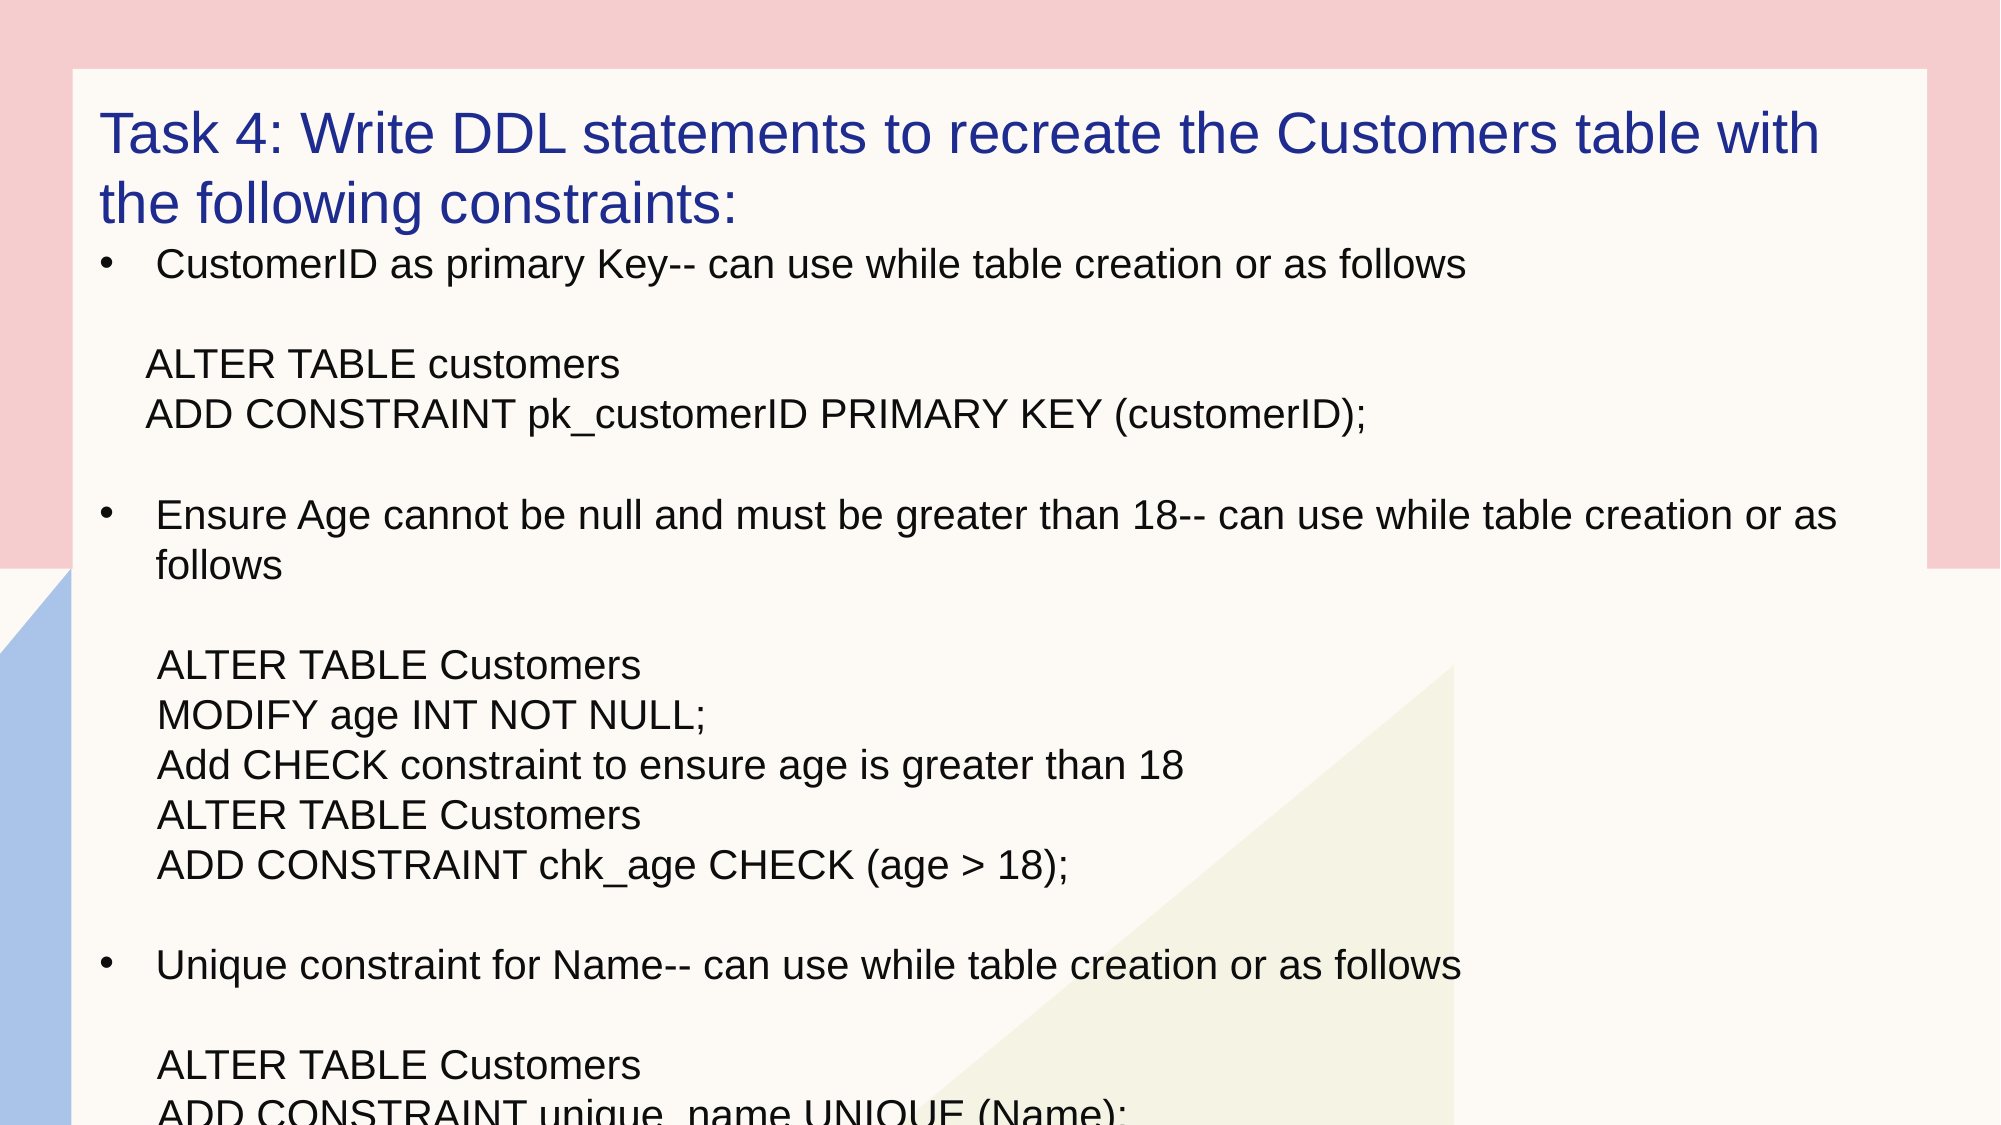

Task 4: Write DDL statements to recreate the Customers table with the following constraints:
CustomerID as primary Key-- can use while table creation or as follows

    ALTER TABLE customers
    ADD CONSTRAINT pk_customerID PRIMARY KEY (customerID);

Ensure Age cannot be null and must be greater than 18-- can use while table creation or as follows

     ALTER TABLE Customers
     MODIFY age INT NOT NULL;
     Add CHECK constraint to ensure age is greater than 18
     ALTER TABLE Customers
     ADD CONSTRAINT chk_age CHECK (age > 18);

Unique constraint for Name-- can use while table creation or as follows

     ALTER TABLE Customers
     ADD CONSTRAINT unique_name UNIQUE (Name);